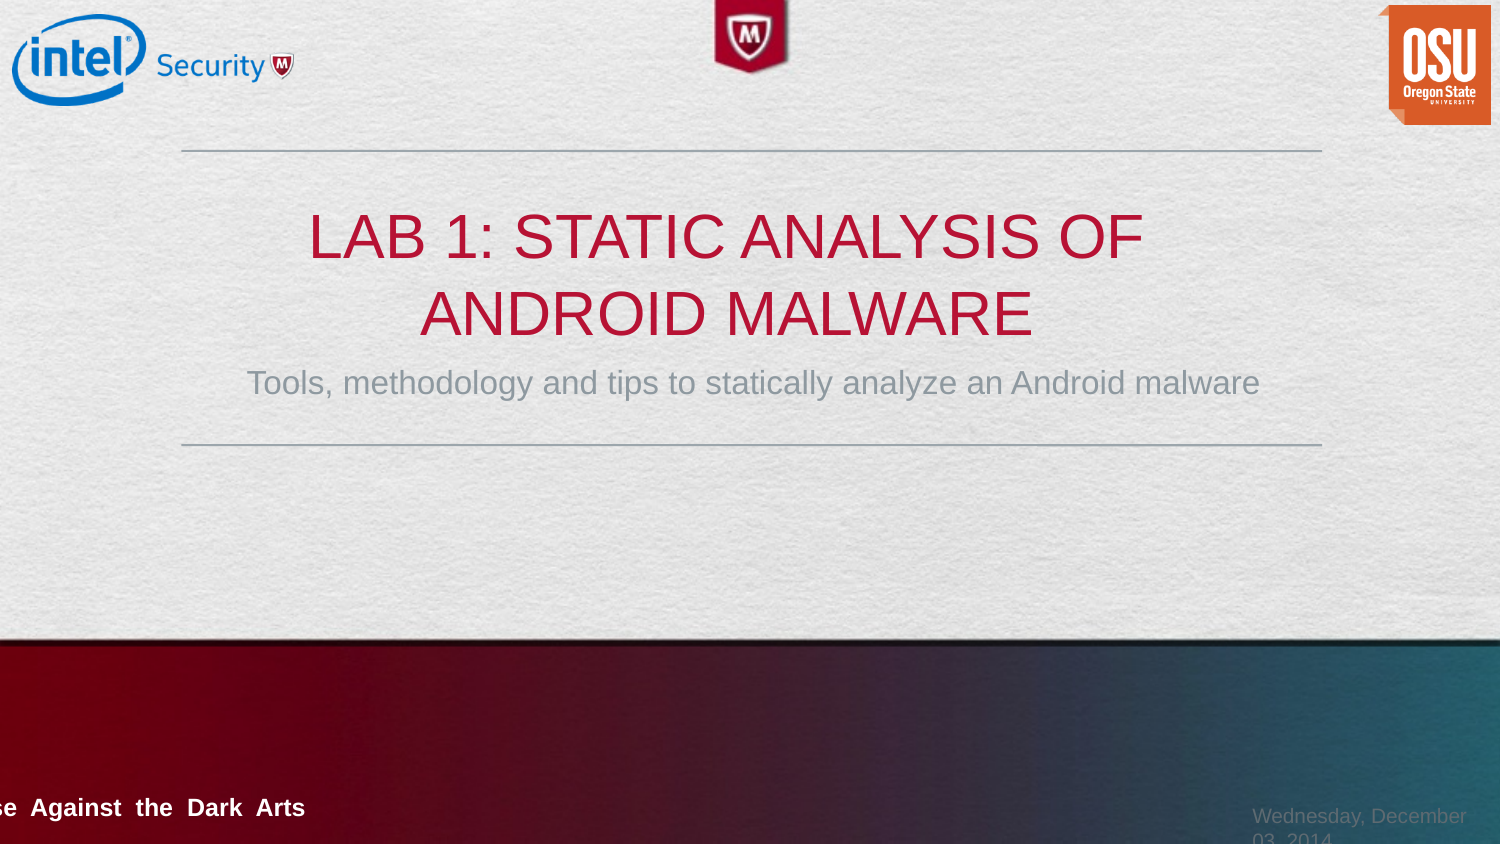

# LAB 1: static analysis of android malware
Tools, methodology and tips to statically analyze an Android malware
Wednesday, December 03, 2014